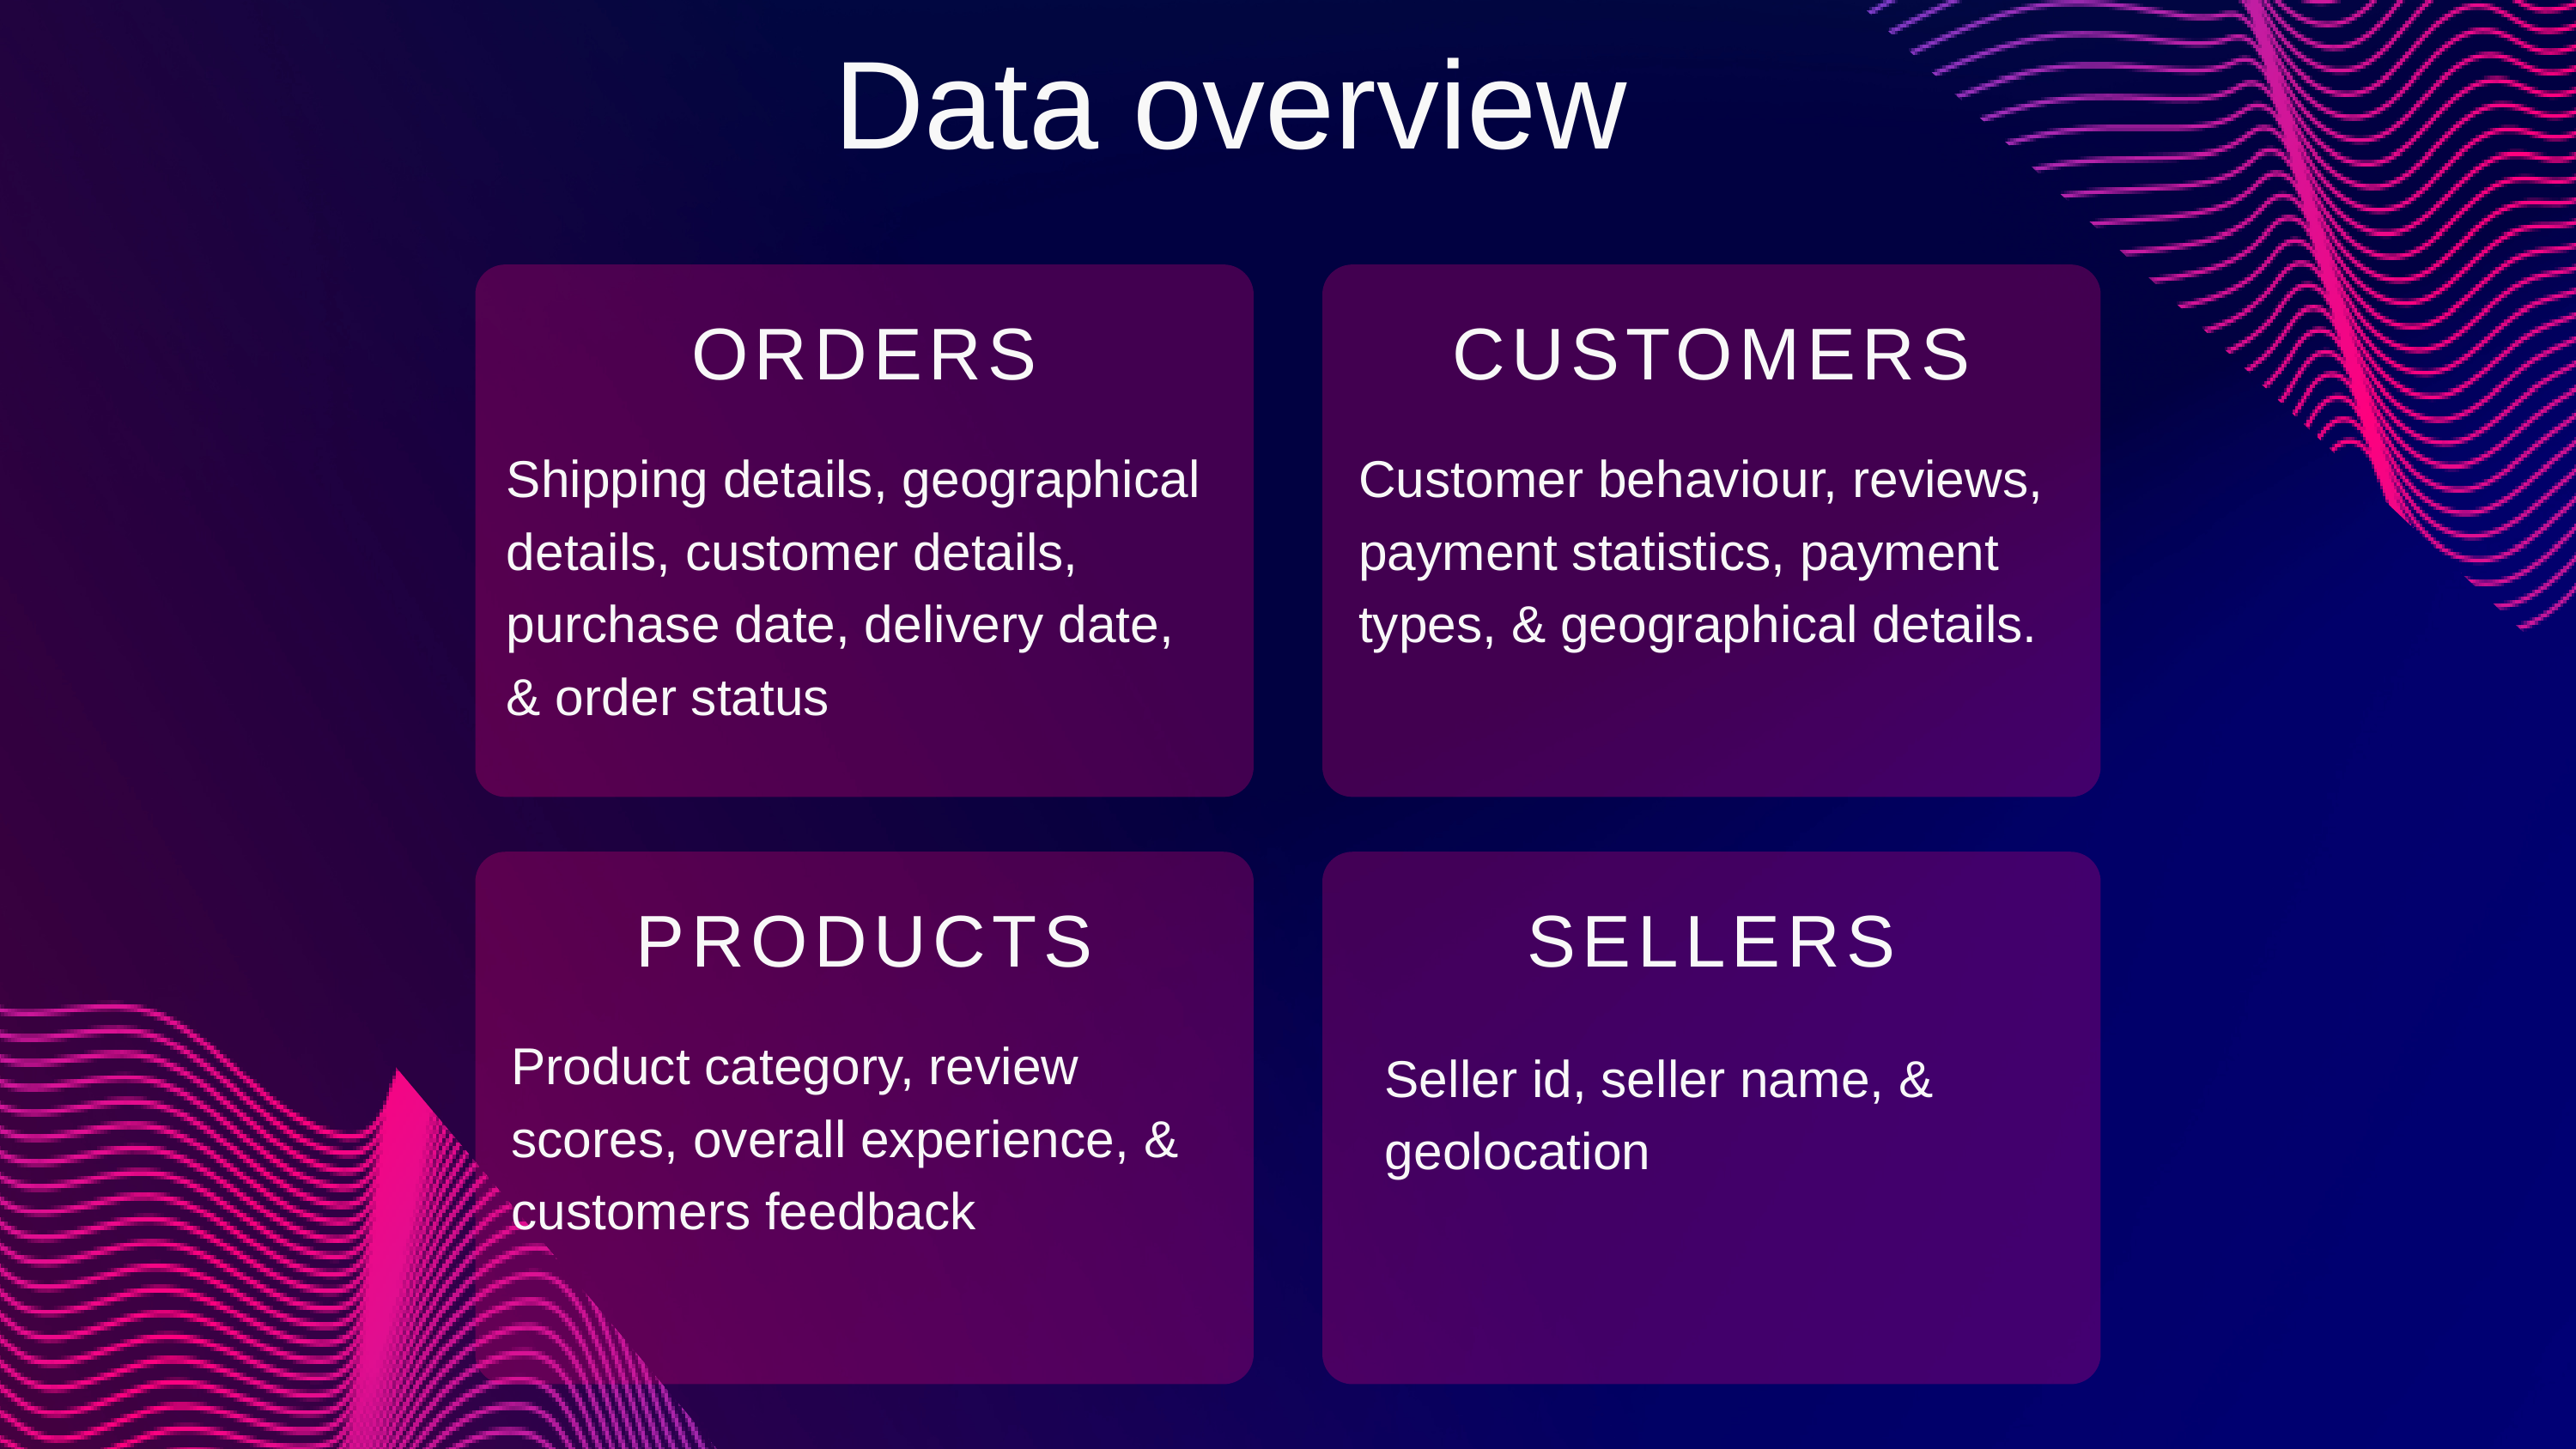

Data overview

ORDERS
CUSTOMERS
Shipping details, geographical details, customer details, purchase date, delivery date, & order status
Customer behaviour, reviews, payment statistics, payment types, & geographical details.

PRODUCTS
Product category, review scores, overall experience, & customers feedback

SELLERS
Seller id, seller name, & geolocation